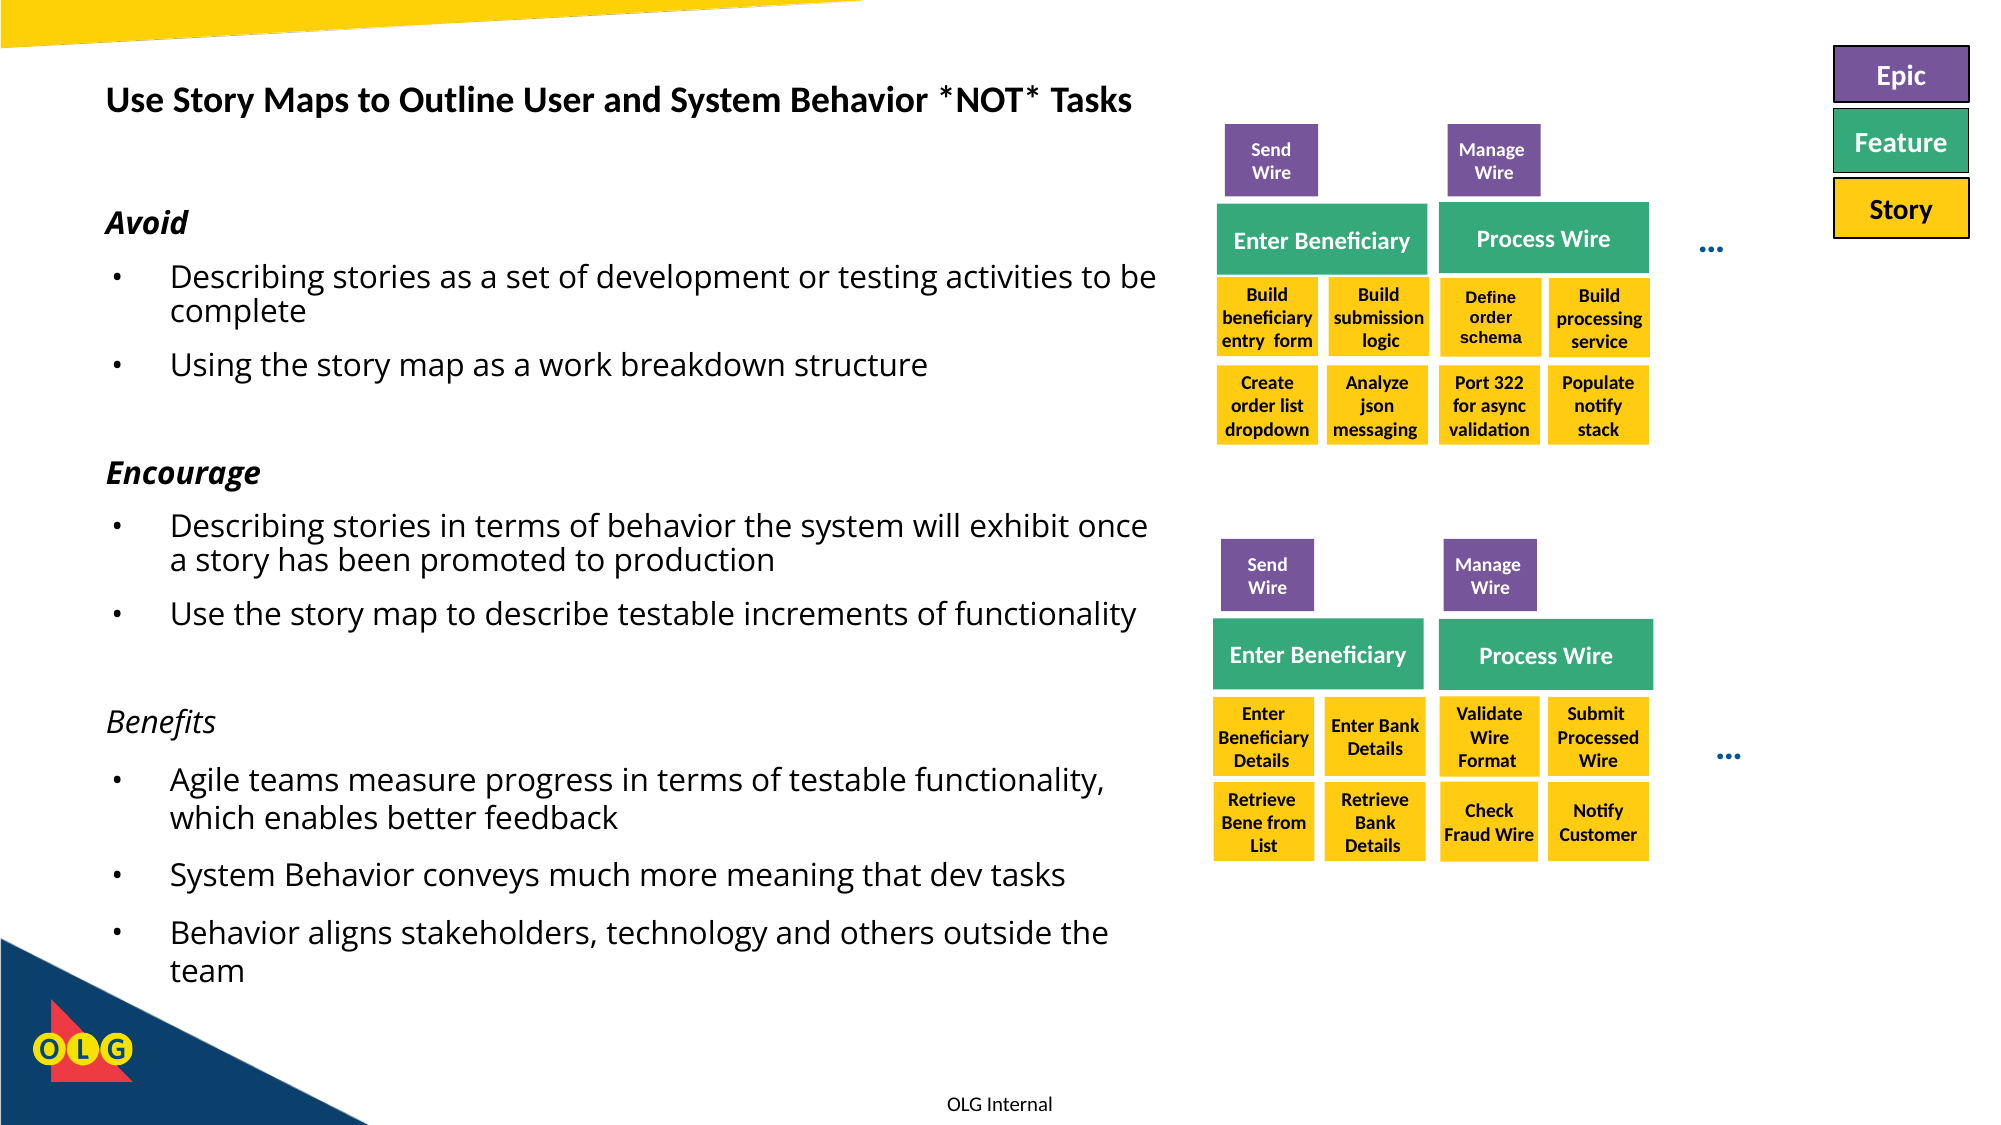

Epic
# Use Story Maps to Outline User and System Behavior *NOT* Tasks
Feature
Send Wire
Manage  Wire
Story
Avoid
Describing stories as a set of development or testing activities to be complete
Using the story map as a work breakdown structure

Encourage
Describing stories in terms of behavior the system will exhibit once a story has been promoted to production
Use the story map to describe testable increments of functionality

Benefits
Agile teams measure progress in terms of testable functionality, which enables better feedback
System Behavior conveys much more meaning that dev tasks
Behavior aligns stakeholders, technology and others outside the team

Process Wire
Enter Beneficiary
…
Build beneficiary entry  form
Build submission  logic
Build processing service
Define order schema
Create order list dropdown
Analyze json messaging
Port 322 for async validation
Populate notify stack
Send Wire
Manage  Wire
Enter Beneficiary
Process Wire
Validate Wire Format
Enter Beneficiary Details
Enter Bank Details
Submit  Processed Wire
…
Check Fraud Wire
Retrieve  Bene from List
Retrieve Bank Details
Notify Customer